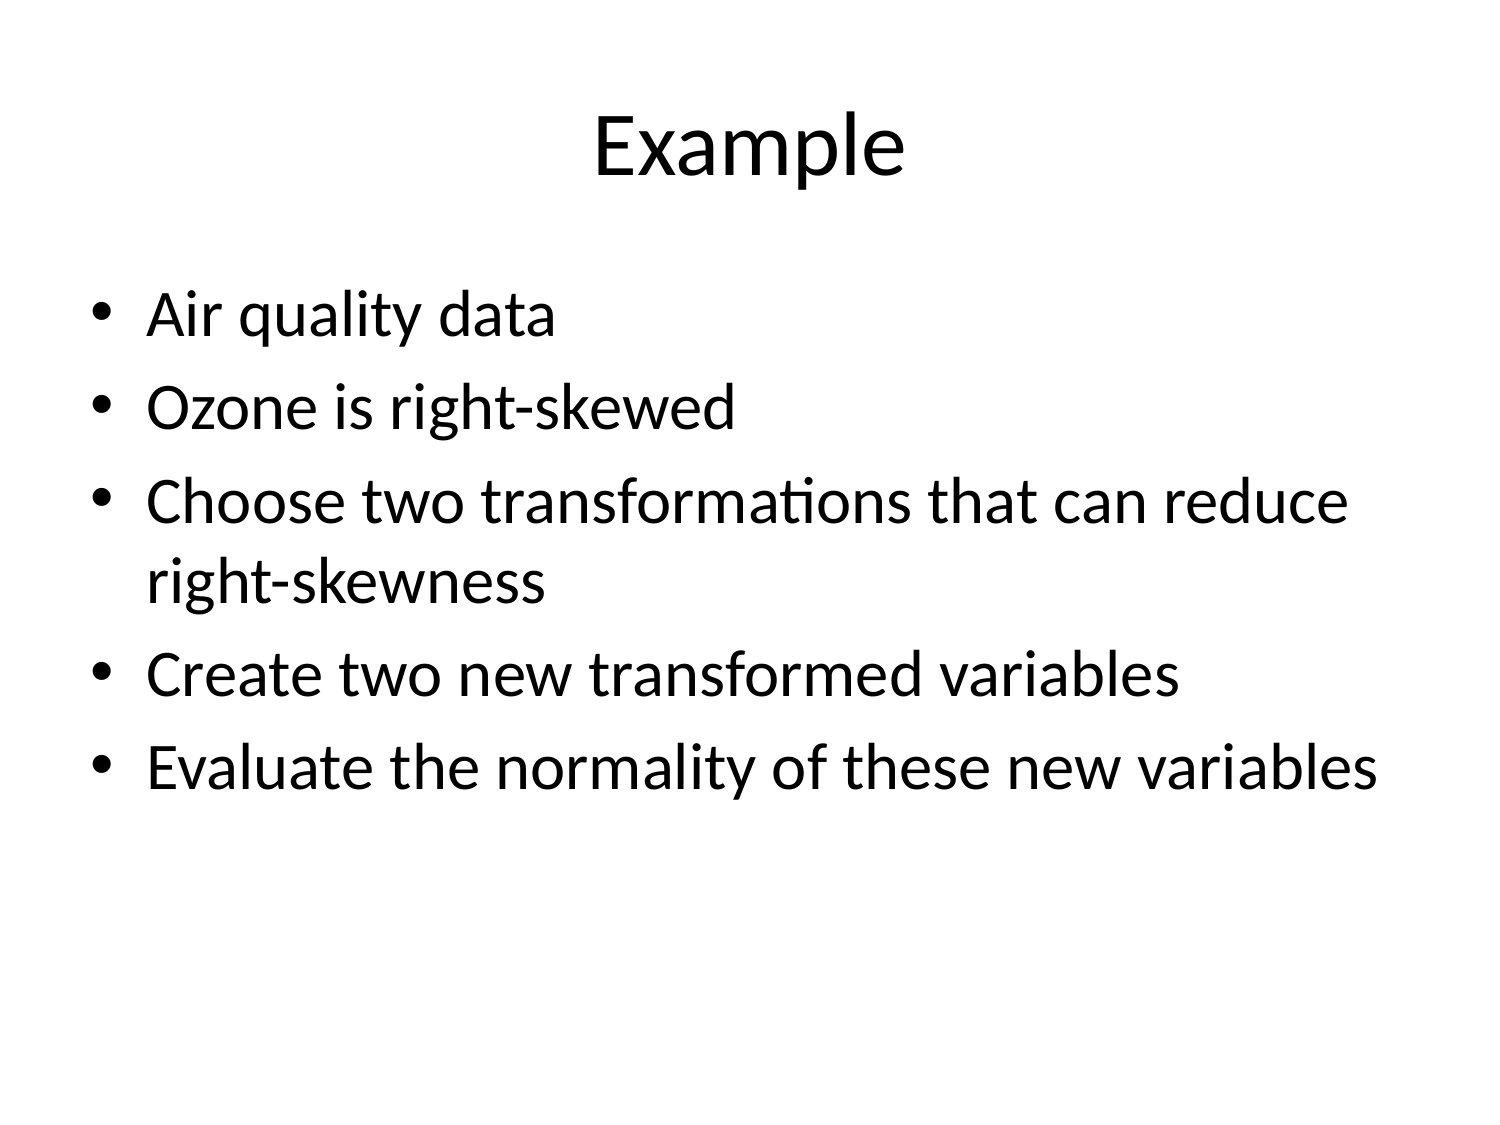

# Example
Air quality data
Ozone is right-skewed
Choose two transformations that can reduce right-skewness
Create two new transformed variables
Evaluate the normality of these new variables